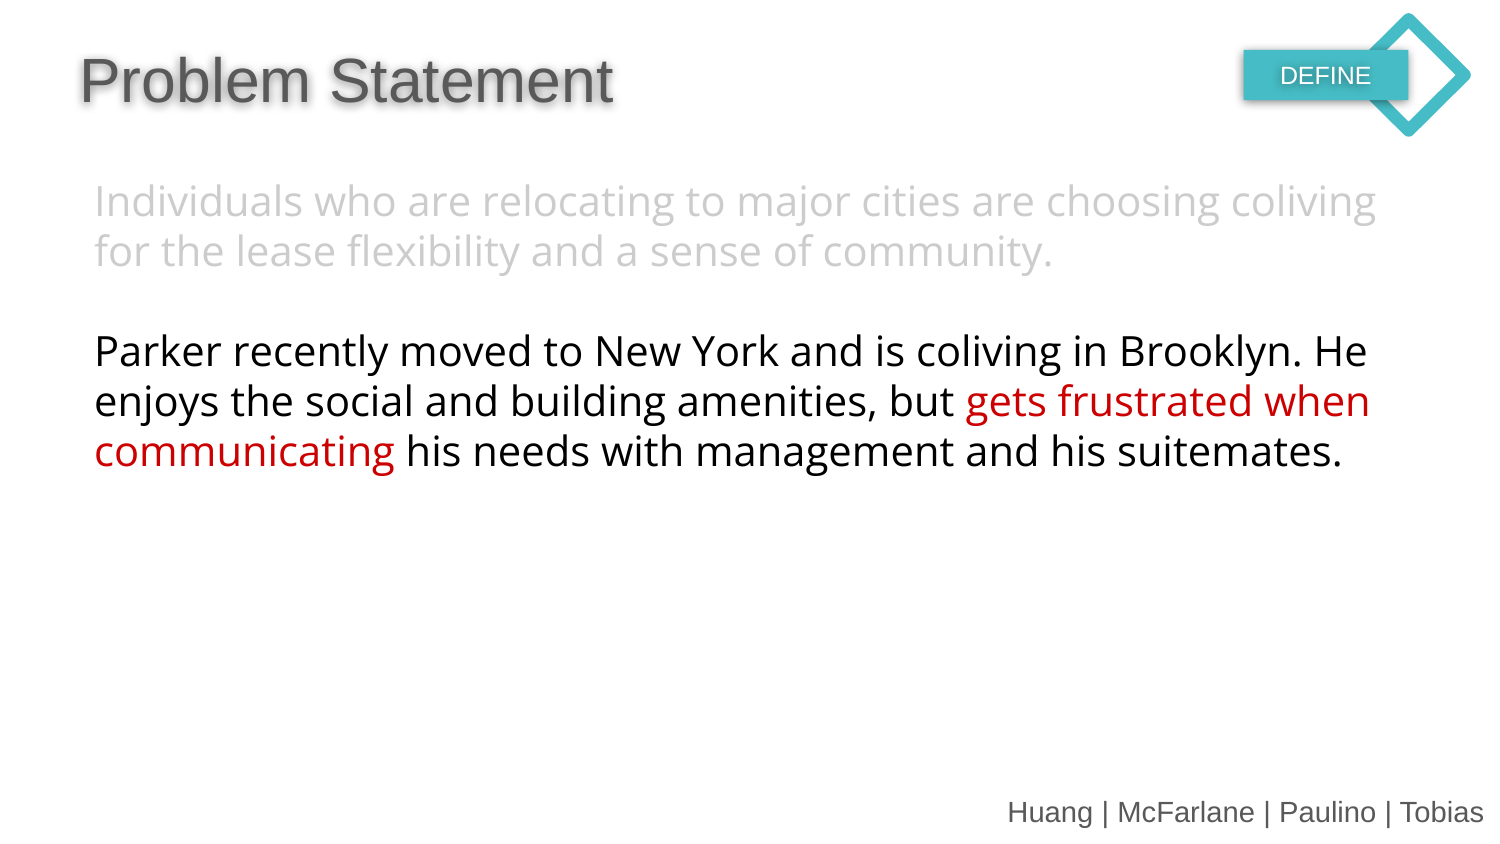

Problem Statement

DEFINE

Individuals who are relocating to major cities are choosing coliving for the lease flexibility and a sense of community.

Parker recently moved to New York and is coliving in Brooklyn. He enjoys the social and building amenities, but gets frustrated when communicating his needs with management and his suitemates.

Huang | McFarlane | Paulino | Tobias